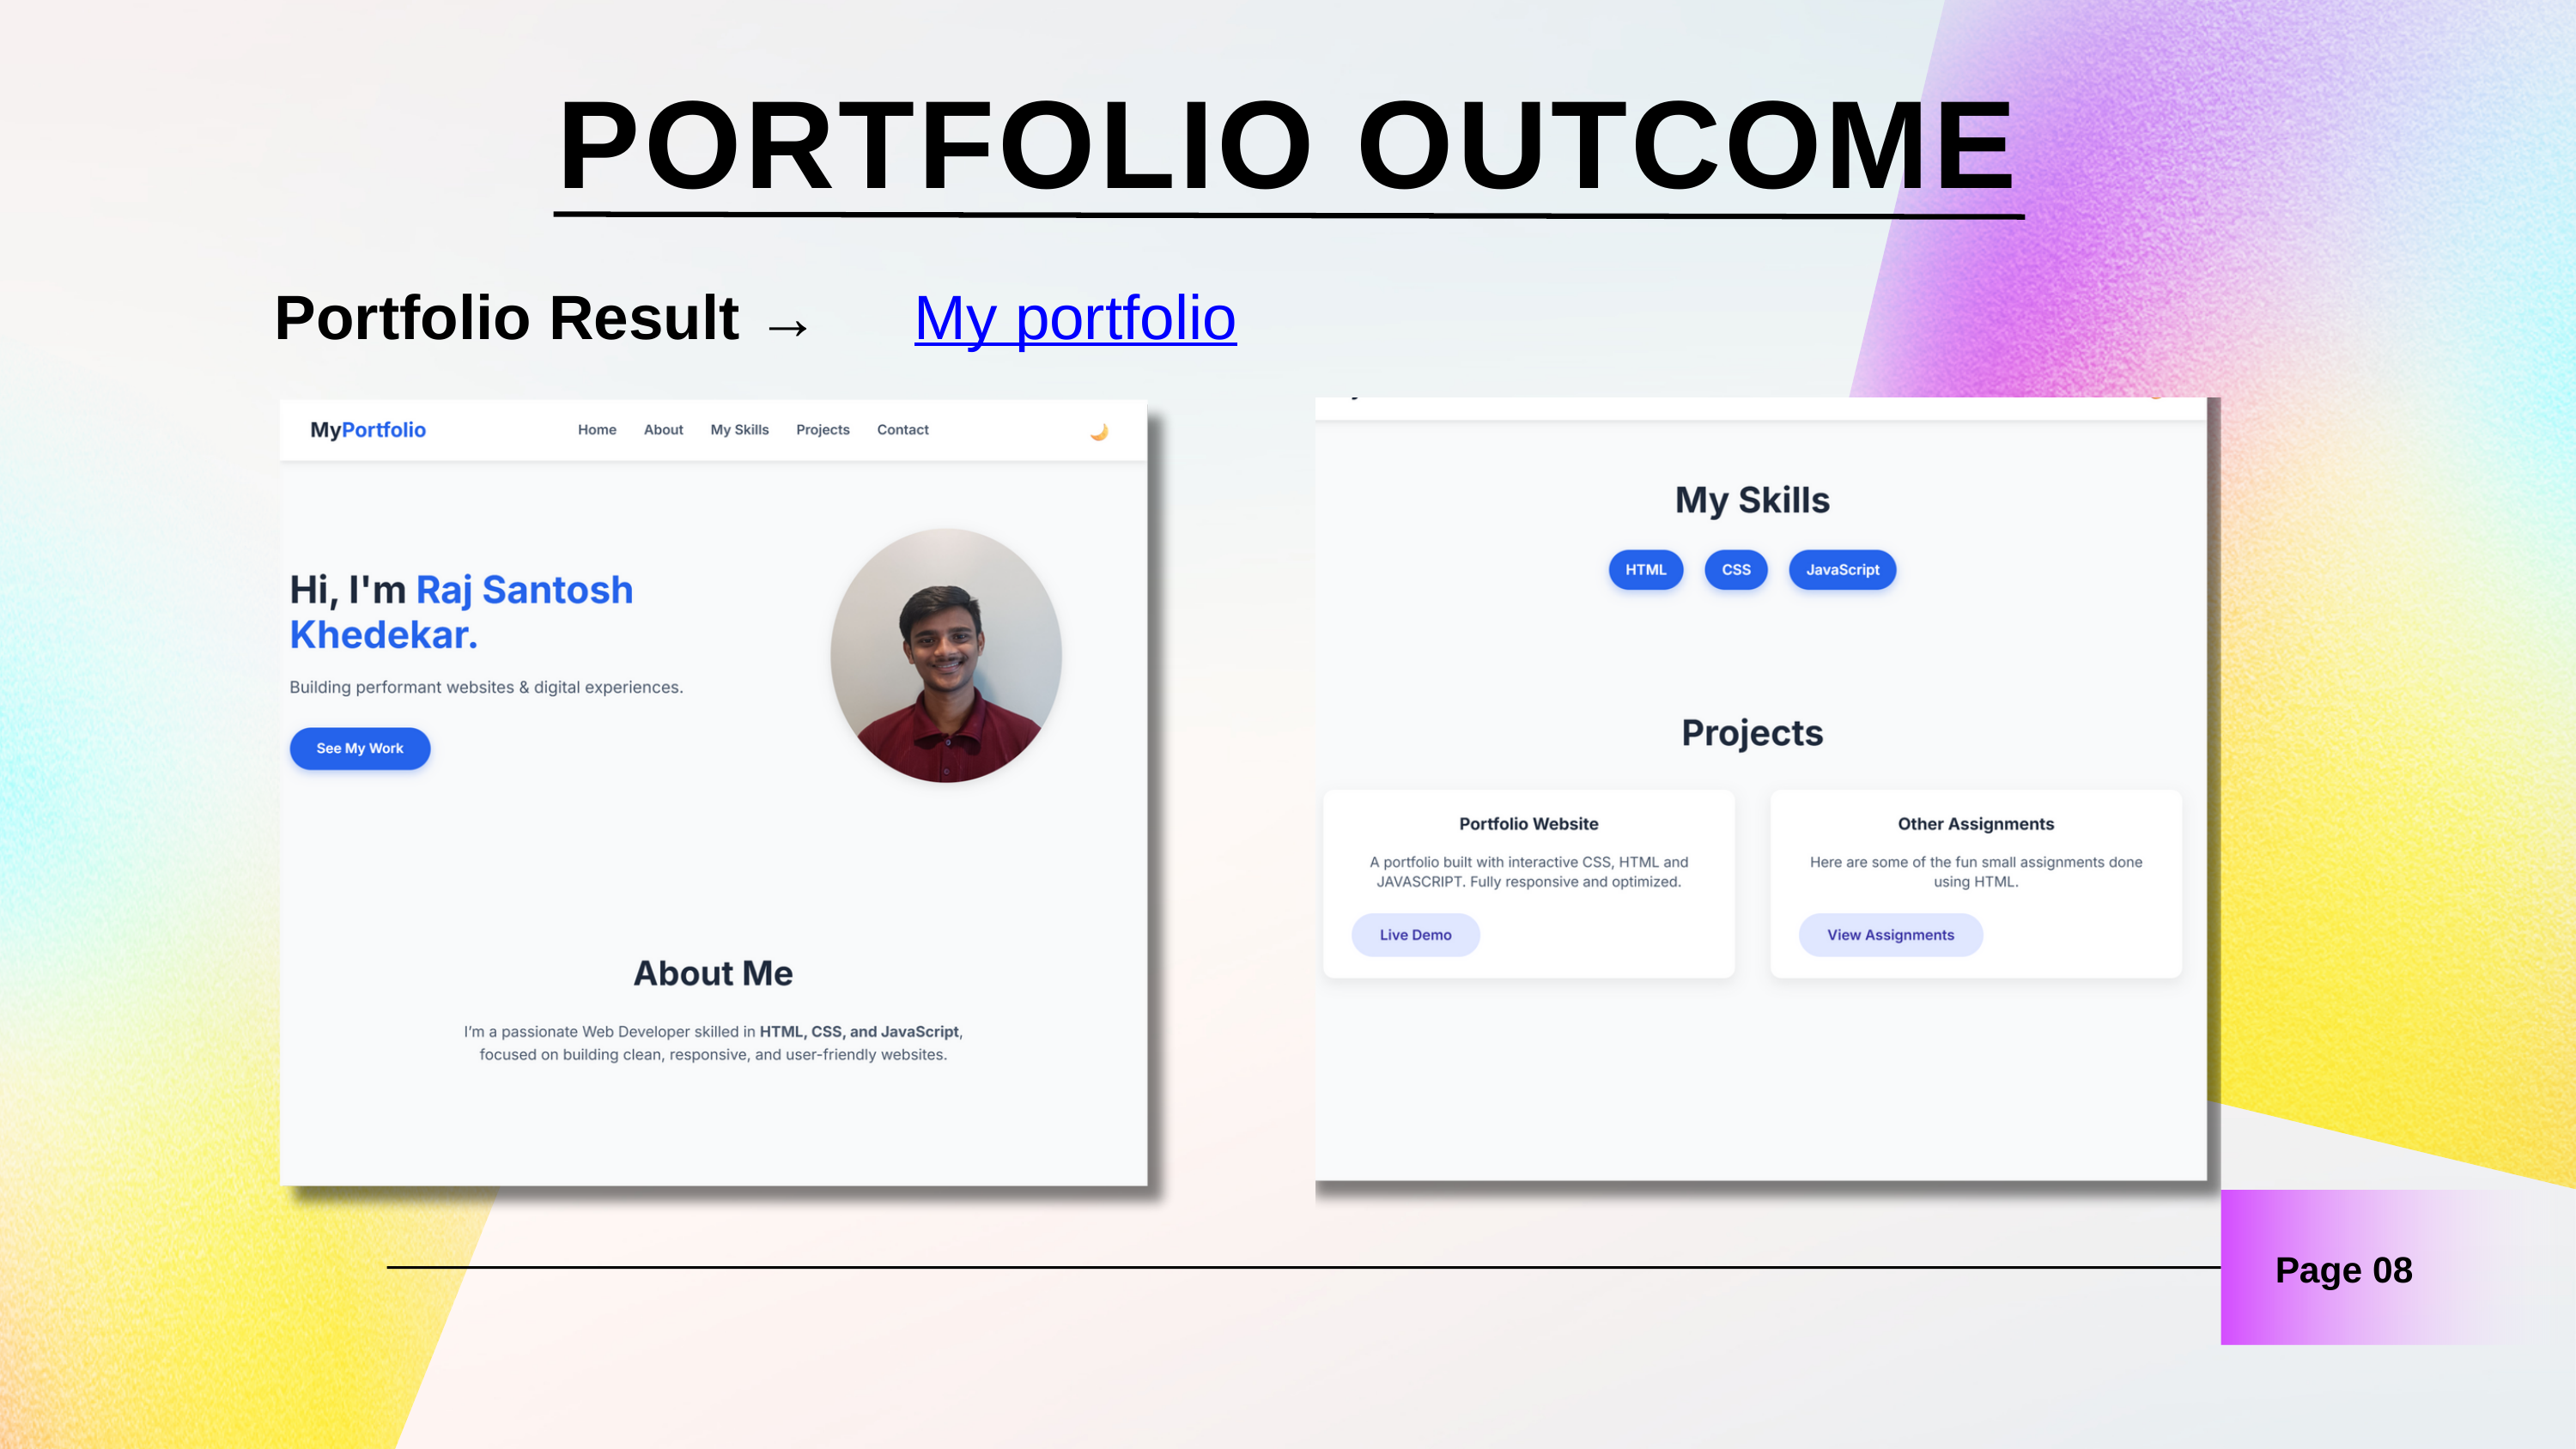

PORTFOLIO OUTCOME

Portfolio Result →
My portfolio

Page 08